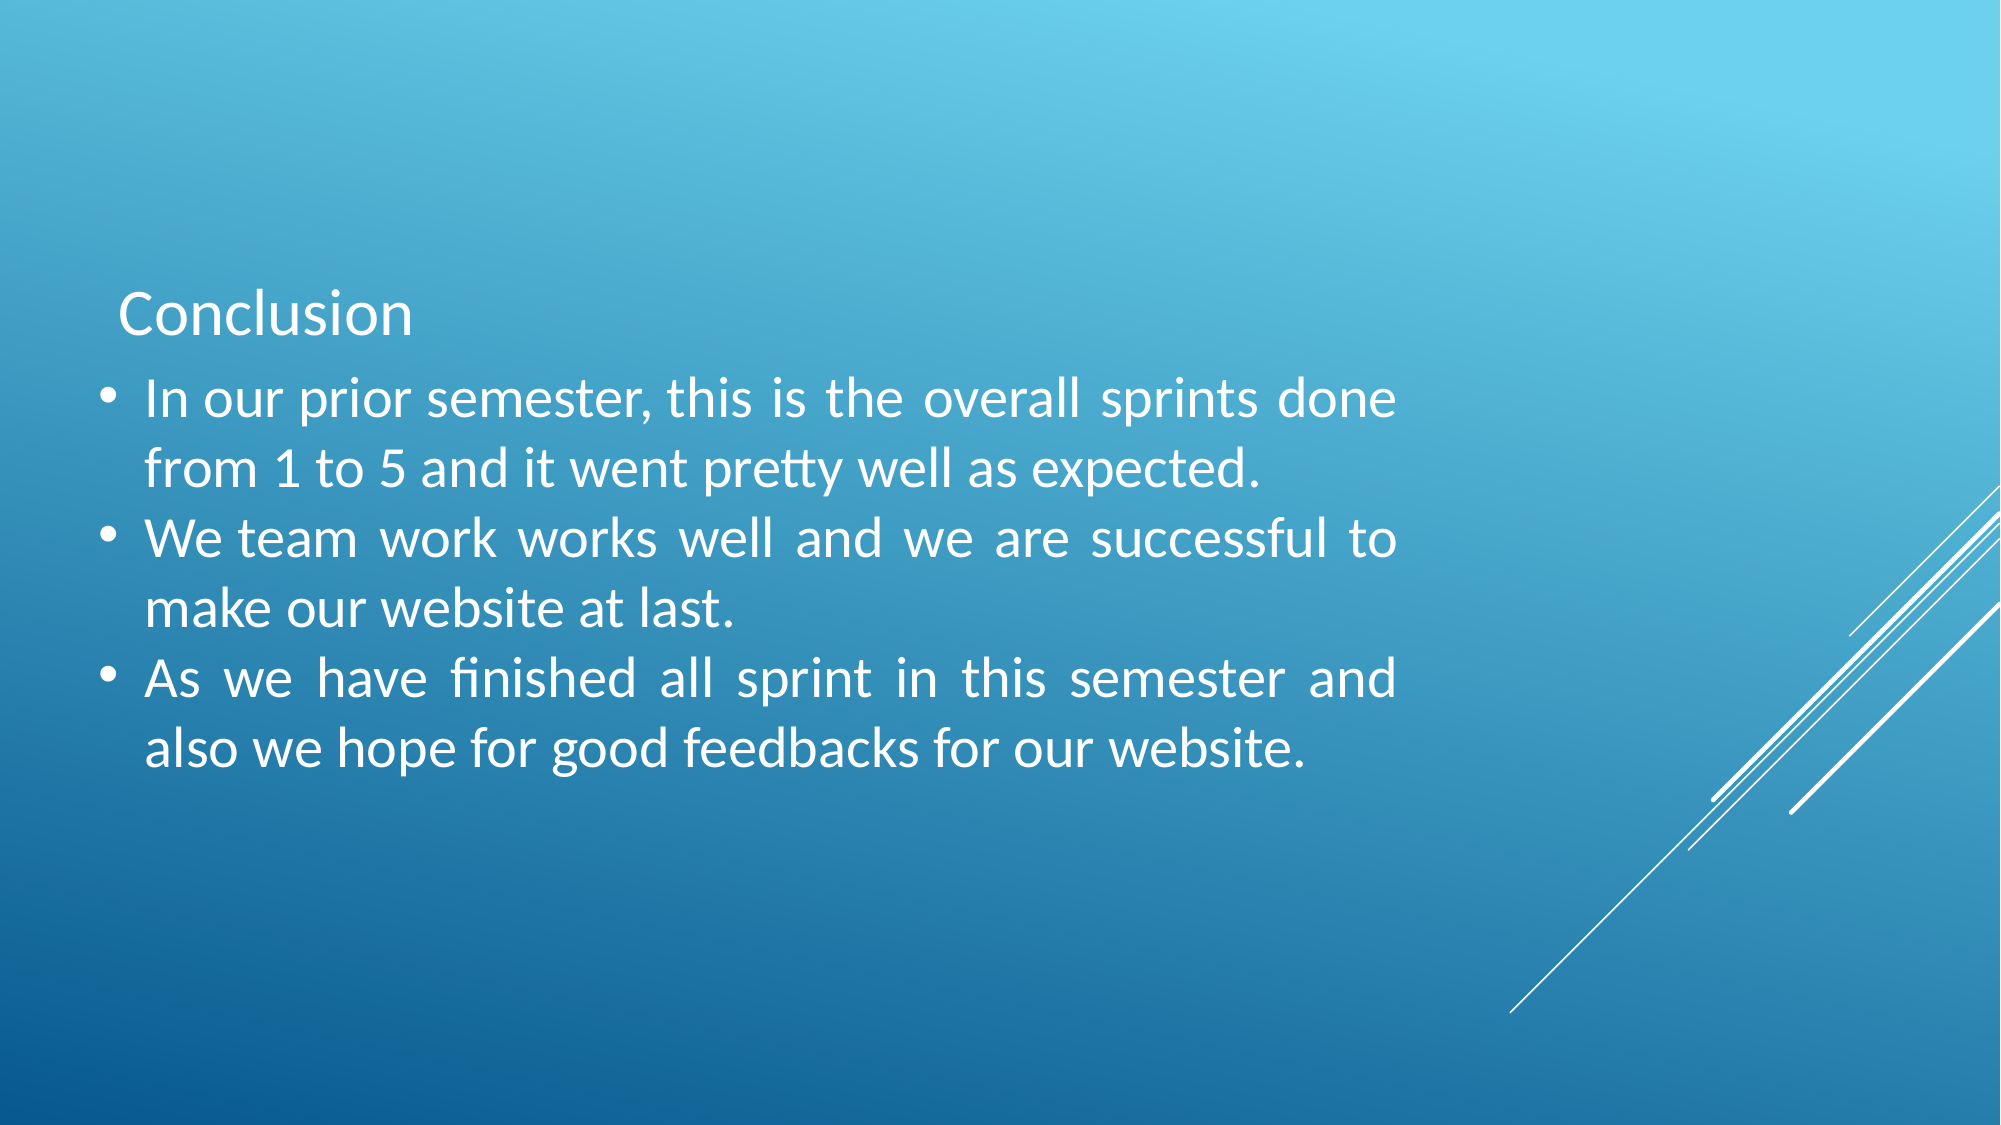

Conclusion
In our prior semester, this is the overall sprints done from 1 to 5 and it went pretty well as expected.
We team work works well and we are successful to make our website at last.
As we have finished all sprint in this semester and also we hope for good feedbacks for our website.